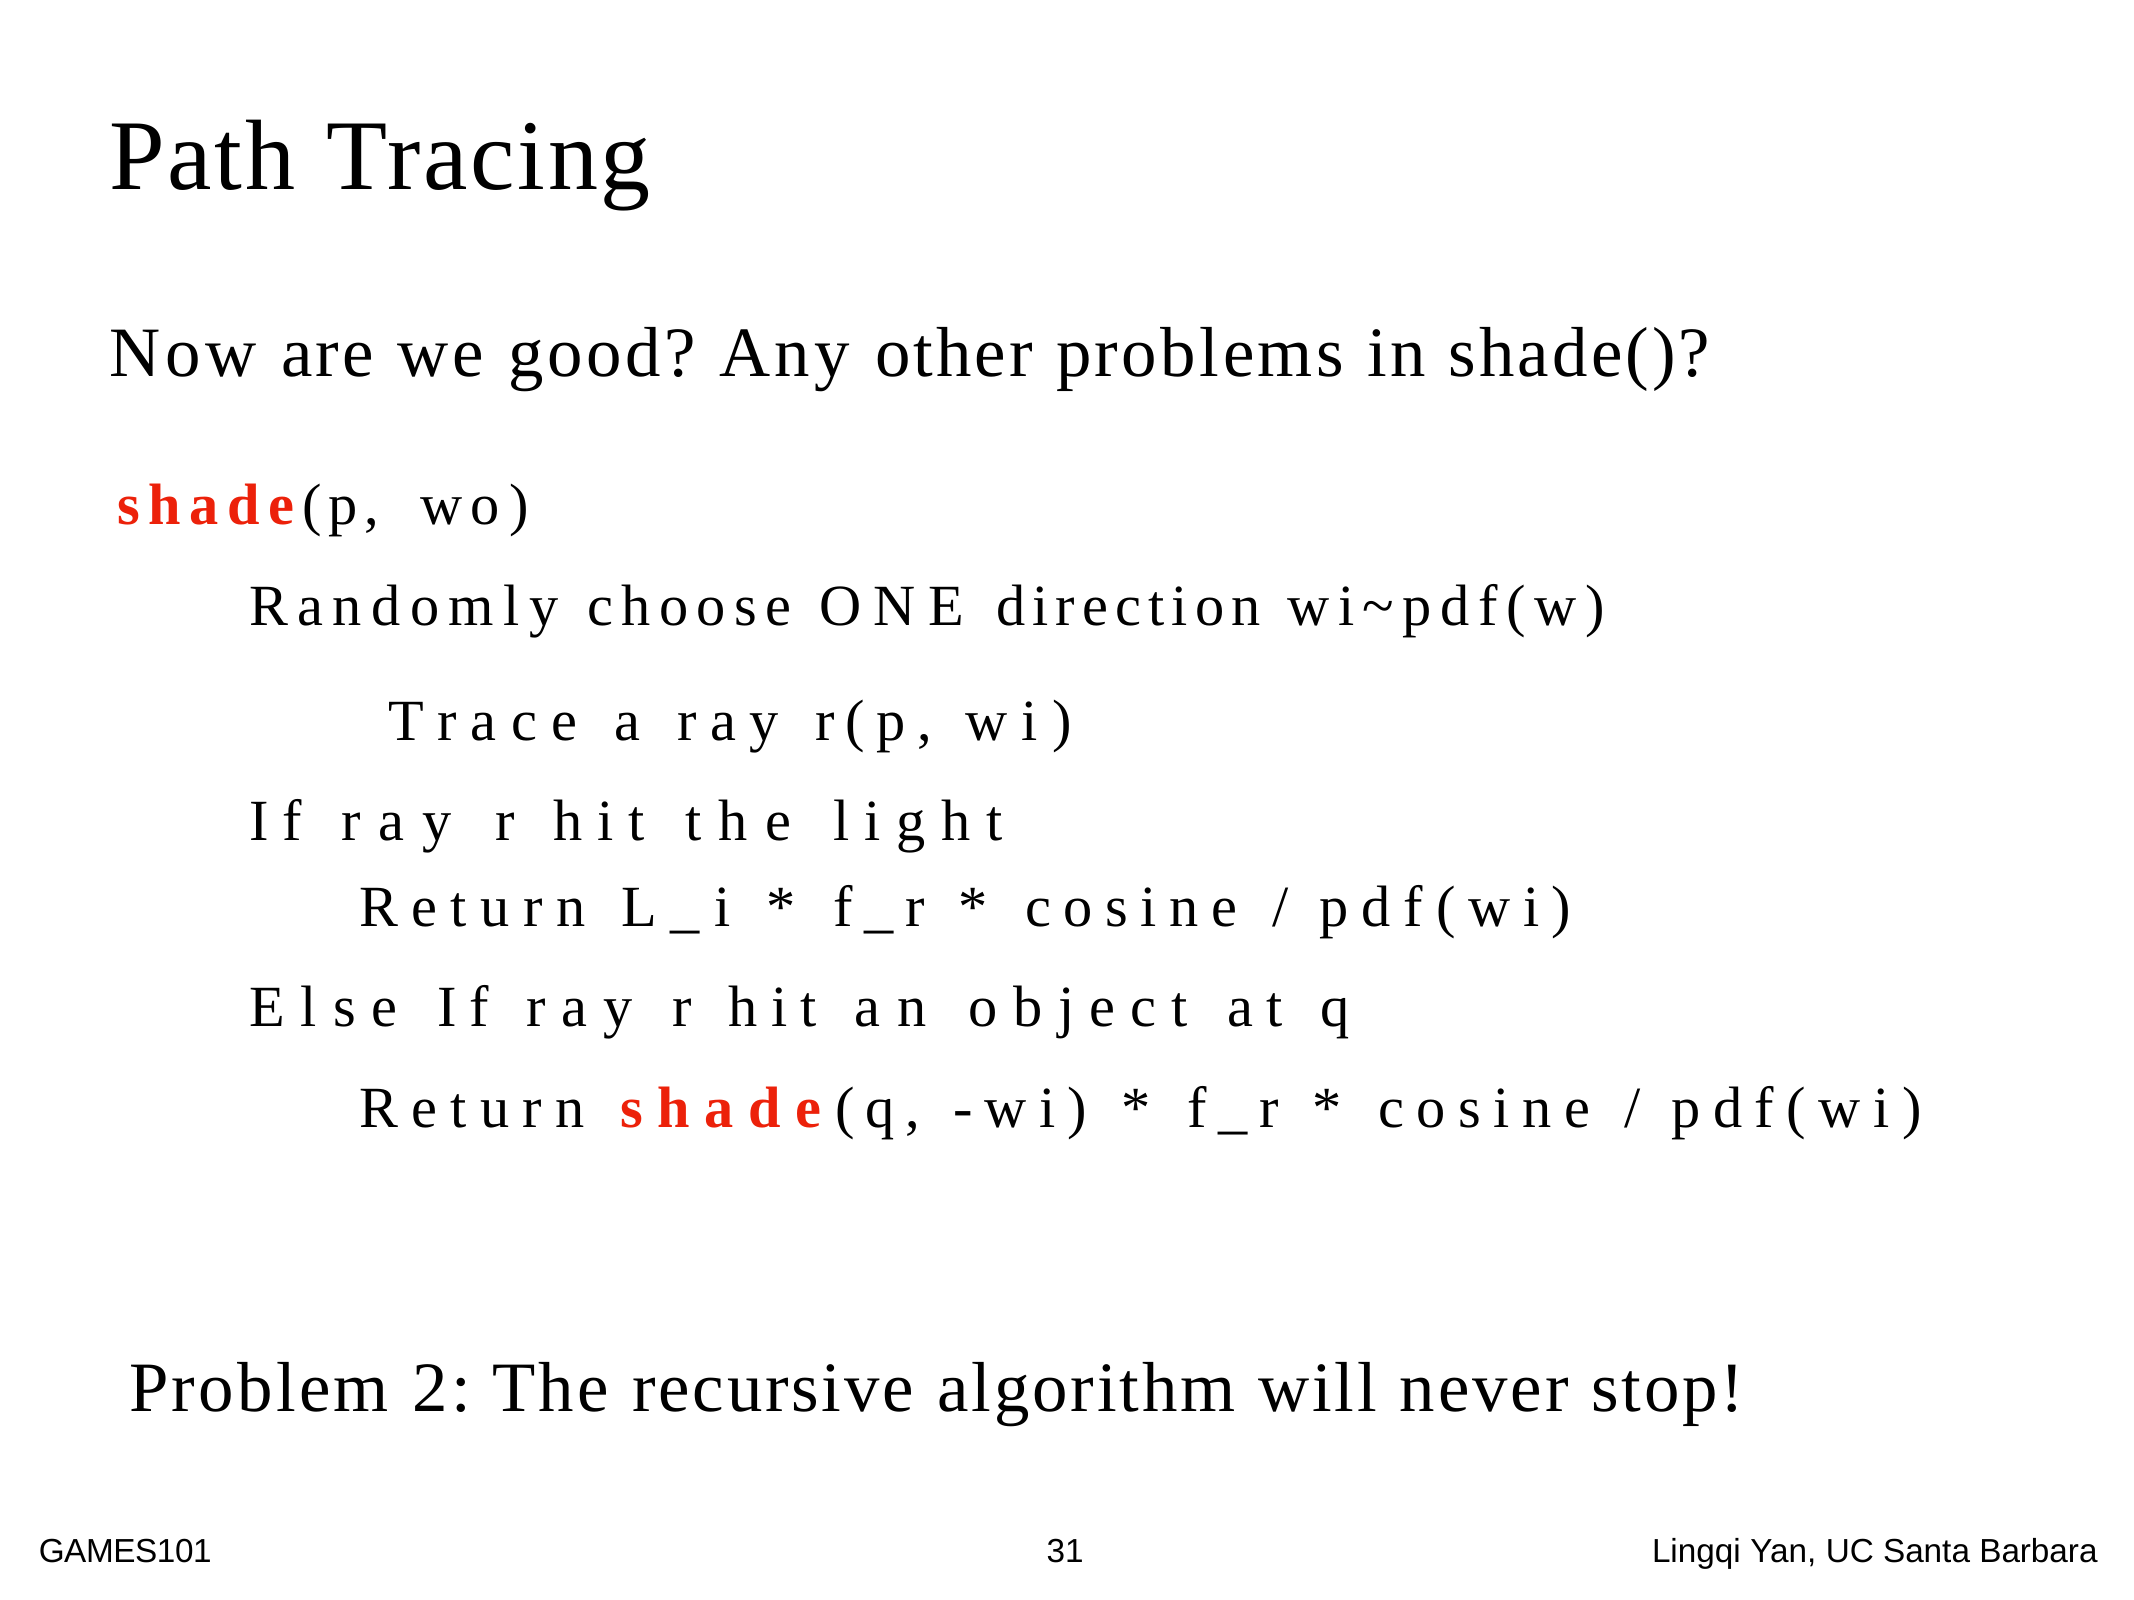

Path Tracing

Now are we good? Any other problems in shade()?

shade(p, wo)

Randomly choose ONE direction wi~pdf(w)

Trace a ray r(p, wi)
If ray r hit the light

Return L_i * f_r * cosine / pdf(wi)

Else If ray r hit an object at q

Return shade(q, -wi) * f_r * cosine / pdf(wi)

Problem 2: The recursive algorithm will never stop!
GAMES101	31	Lingqi Yan, UC Santa Barbara